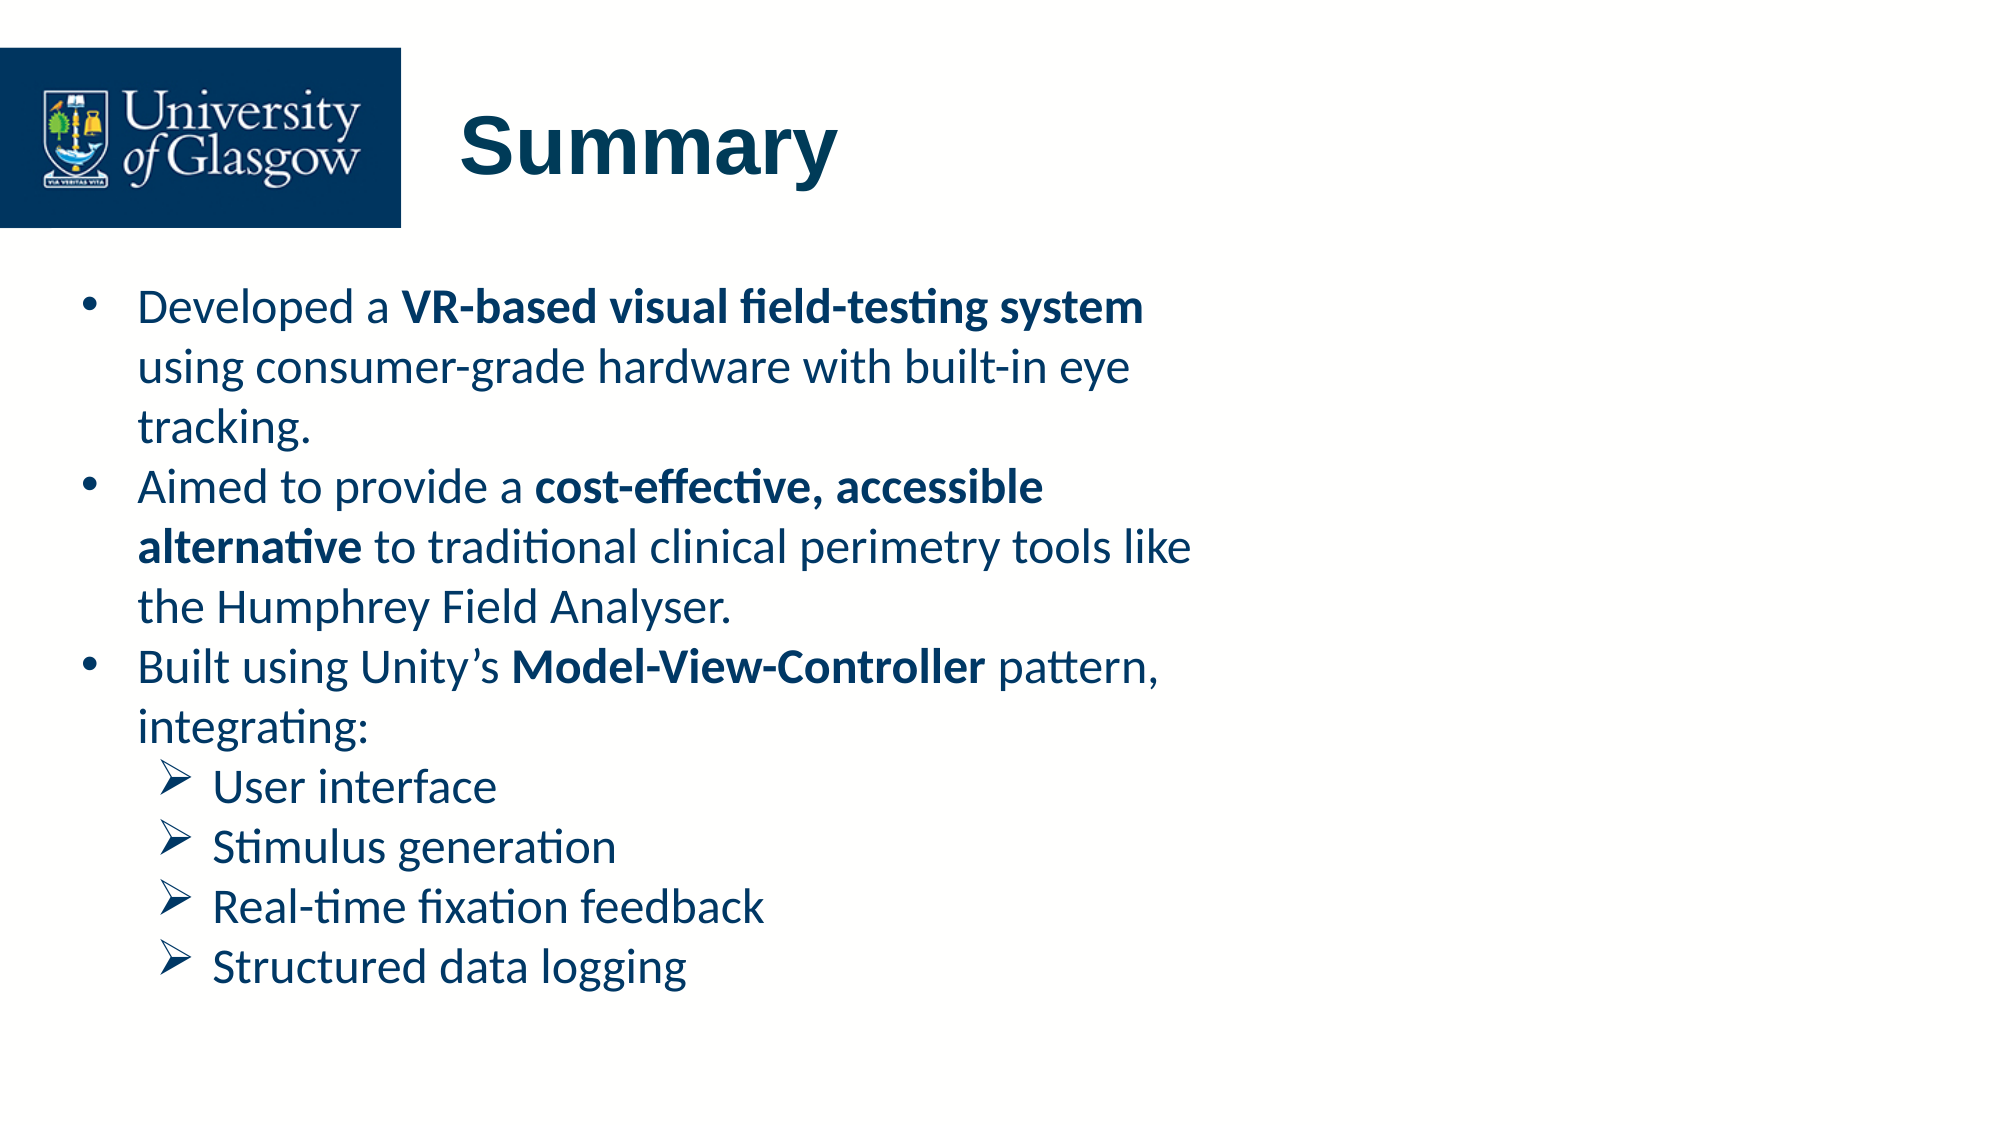

# Summary

Developed a VR-based visual field-testing system using consumer-grade hardware with built-in eye tracking.
Aimed to provide a cost-effective, accessible alternative to traditional clinical perimetry tools like the Humphrey Field Analyser.
Built using Unity’s Model-View-Controller pattern, integrating:
User interface
Stimulus generation
Real-time fixation feedback
Structured data logging